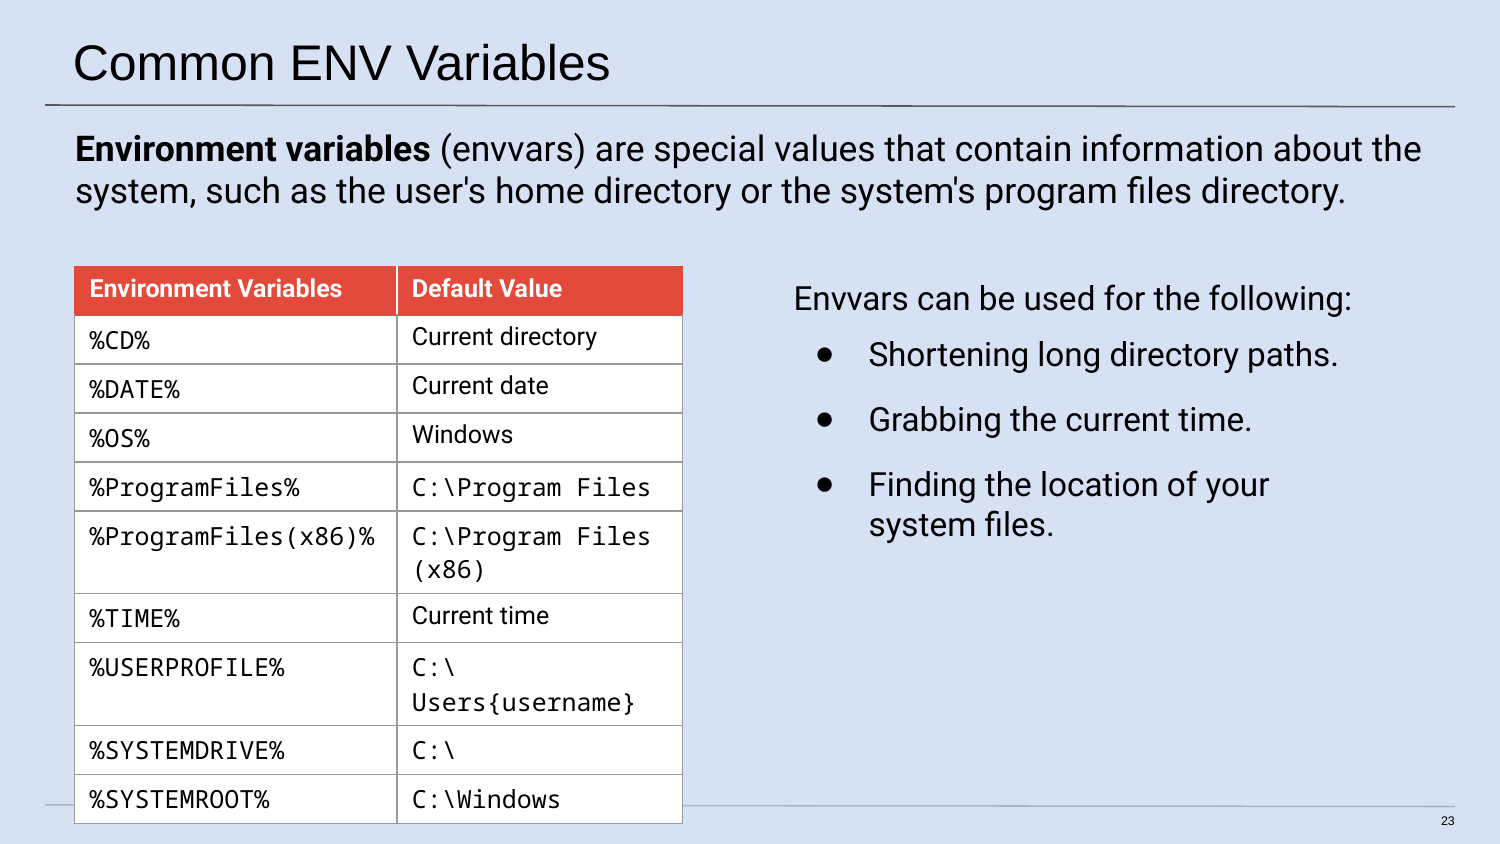

# Common ENV Variables
Environment variables (envvars) are special values that contain information about the system, such as the user's home directory or the system's program files directory.

| Environment Variables | Default Value |
| --- | --- |
| %CD% | Current directory |
| %DATE% | Current date |
| %OS% | Windows |
| %ProgramFiles% | C:\Program Files |
| %ProgramFiles(x86)% | C:\Program Files (x86) |
| %TIME% | Current time |
| %USERPROFILE% | C:\Users{username} |
| %SYSTEMDRIVE% | C:\ |
| %SYSTEMROOT% | C:\Windows |
Envvars can be used for the following:
Shortening long directory paths.
Grabbing the current time.
Finding the location of your system files.

23